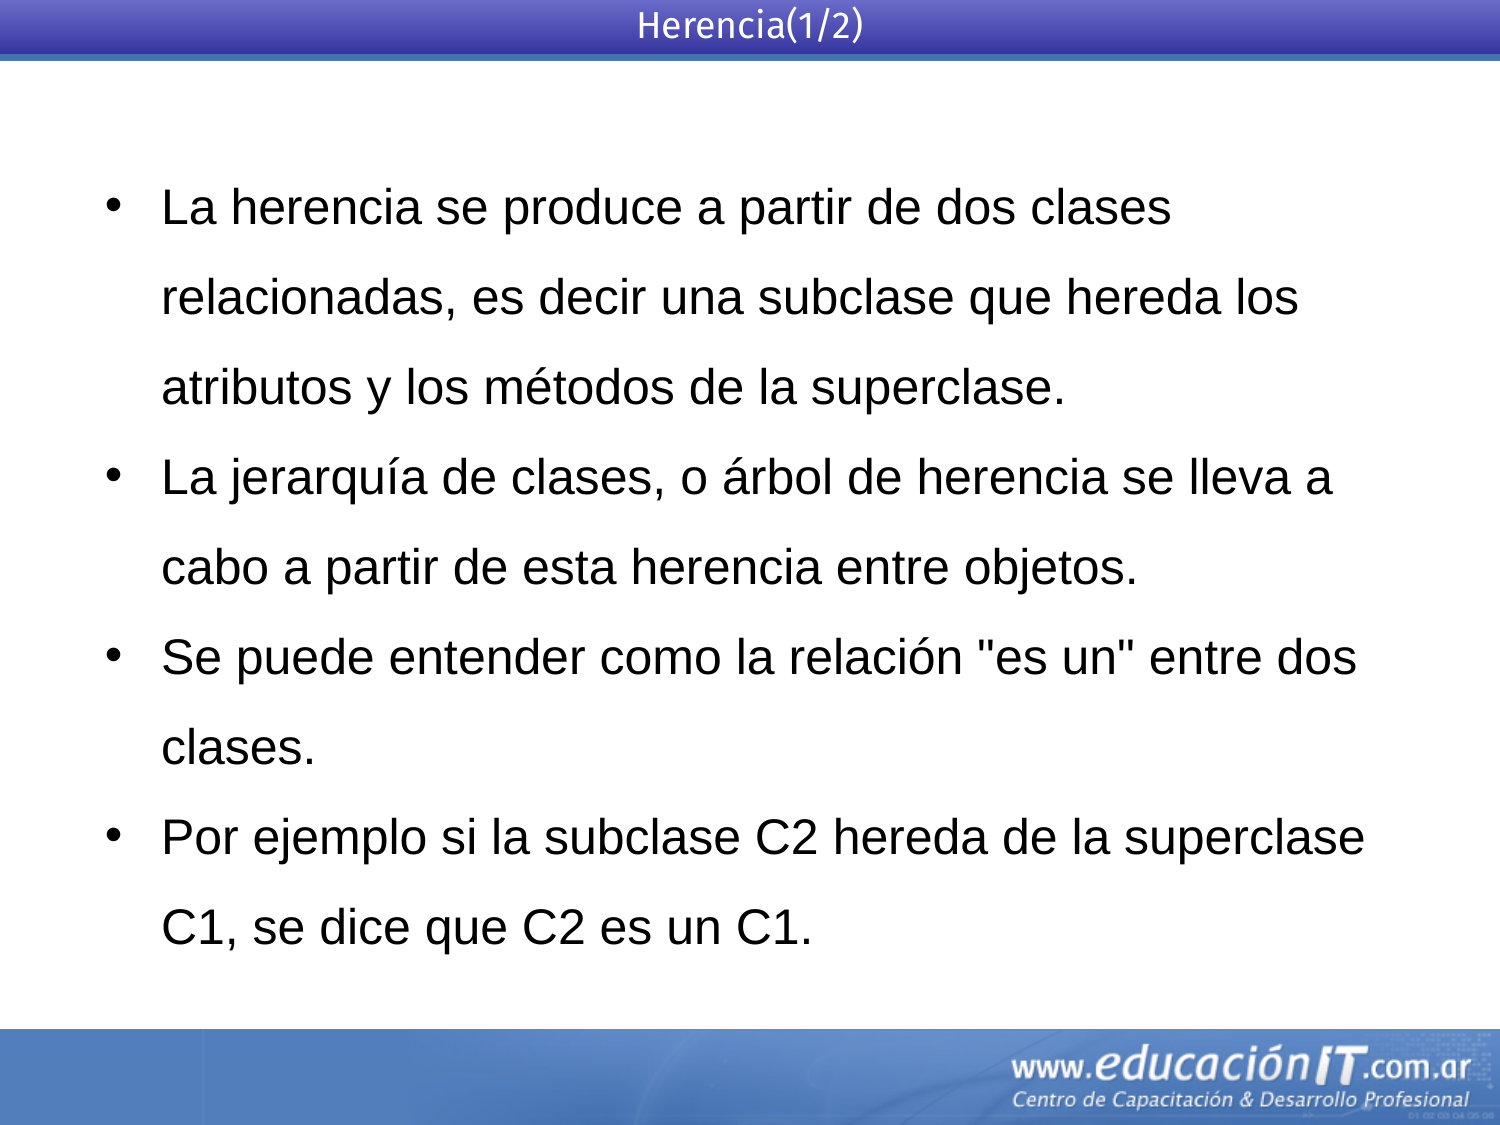

Herencia(1/2)
La herencia se produce a partir de dos clases relacionadas, es decir una subclase que hereda los atributos y los métodos de la superclase.
La jerarquía de clases, o árbol de herencia se lleva a cabo a partir de esta herencia entre objetos.
Se puede entender como la relación "es un" entre dos clases.
Por ejemplo si la subclase C2 hereda de la superclase C1, se dice que C2 es un C1.